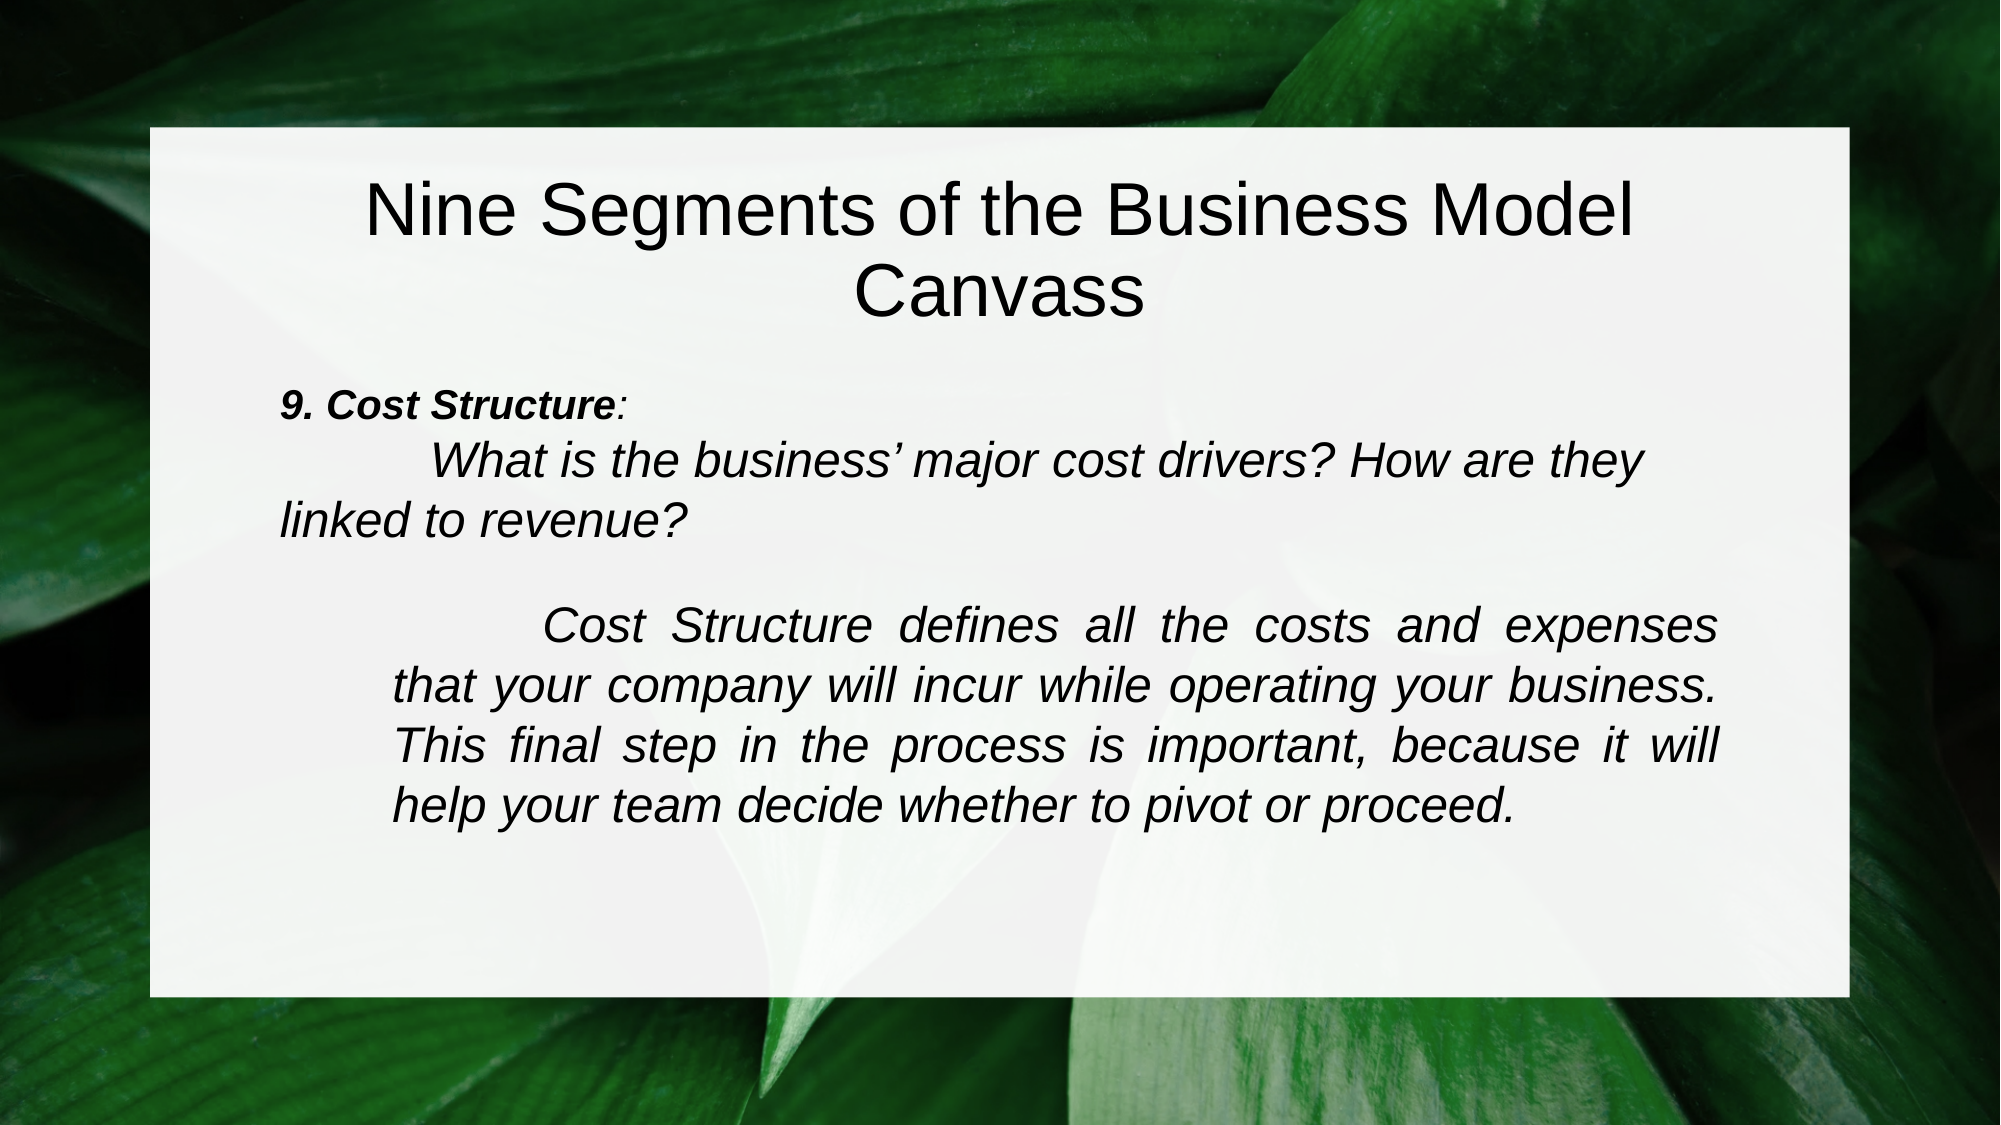

# Nine Segments of the Business Model Canvass
9. Cost Structure:
	What is the business’ major cost drivers? How are they linked to revenue?

	Cost Structure defines all the costs and expenses that your company will incur while operating your business. This final step in the process is important, because it will help your team decide whether to pivot or proceed.